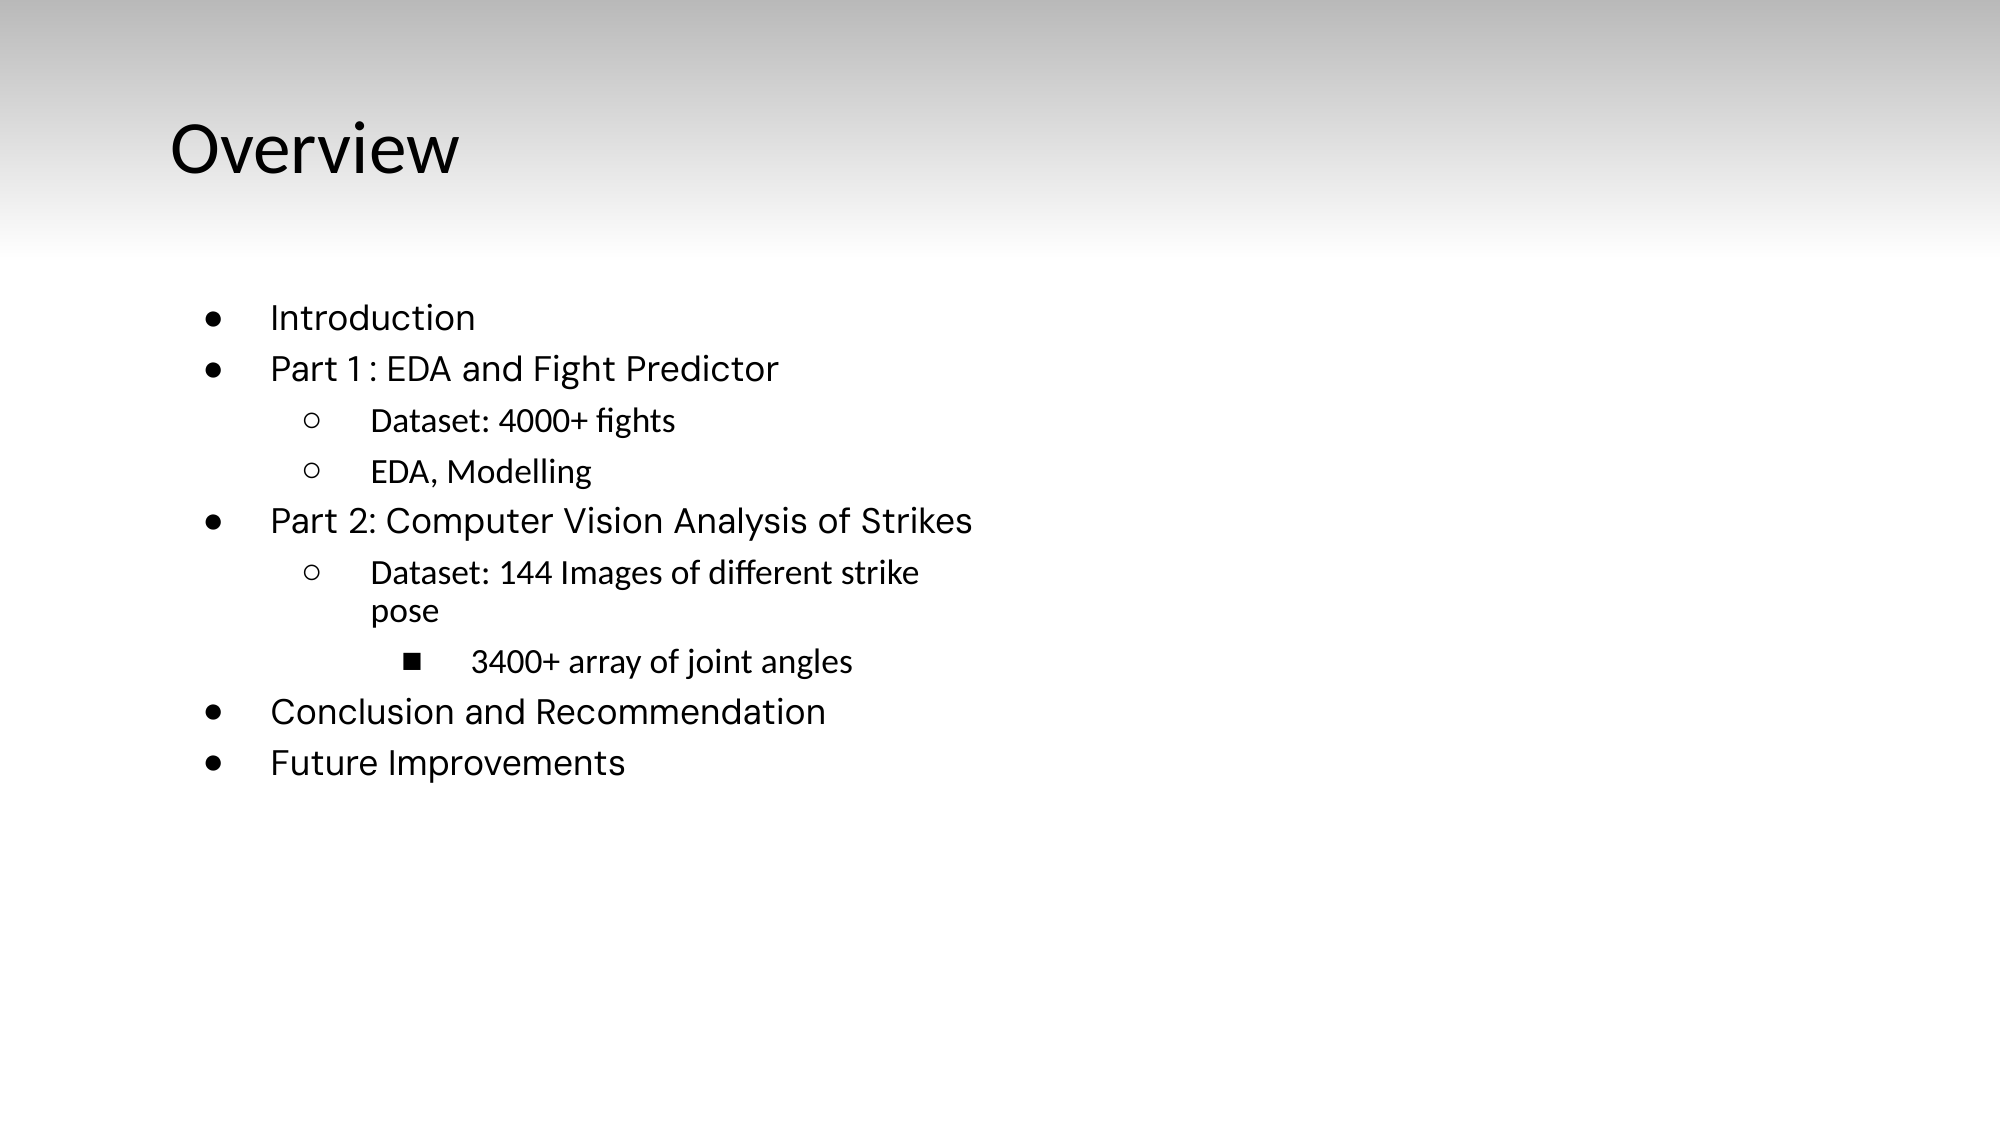

# Overview
Introduction
Part 1 : EDA and Fight Predictor
Dataset: 4000+ fights
EDA, Modelling
Part 2: Computer Vision Analysis of Strikes
Dataset: 144 Images of different strike pose
3400+ array of joint angles
Conclusion and Recommendation
Future Improvements